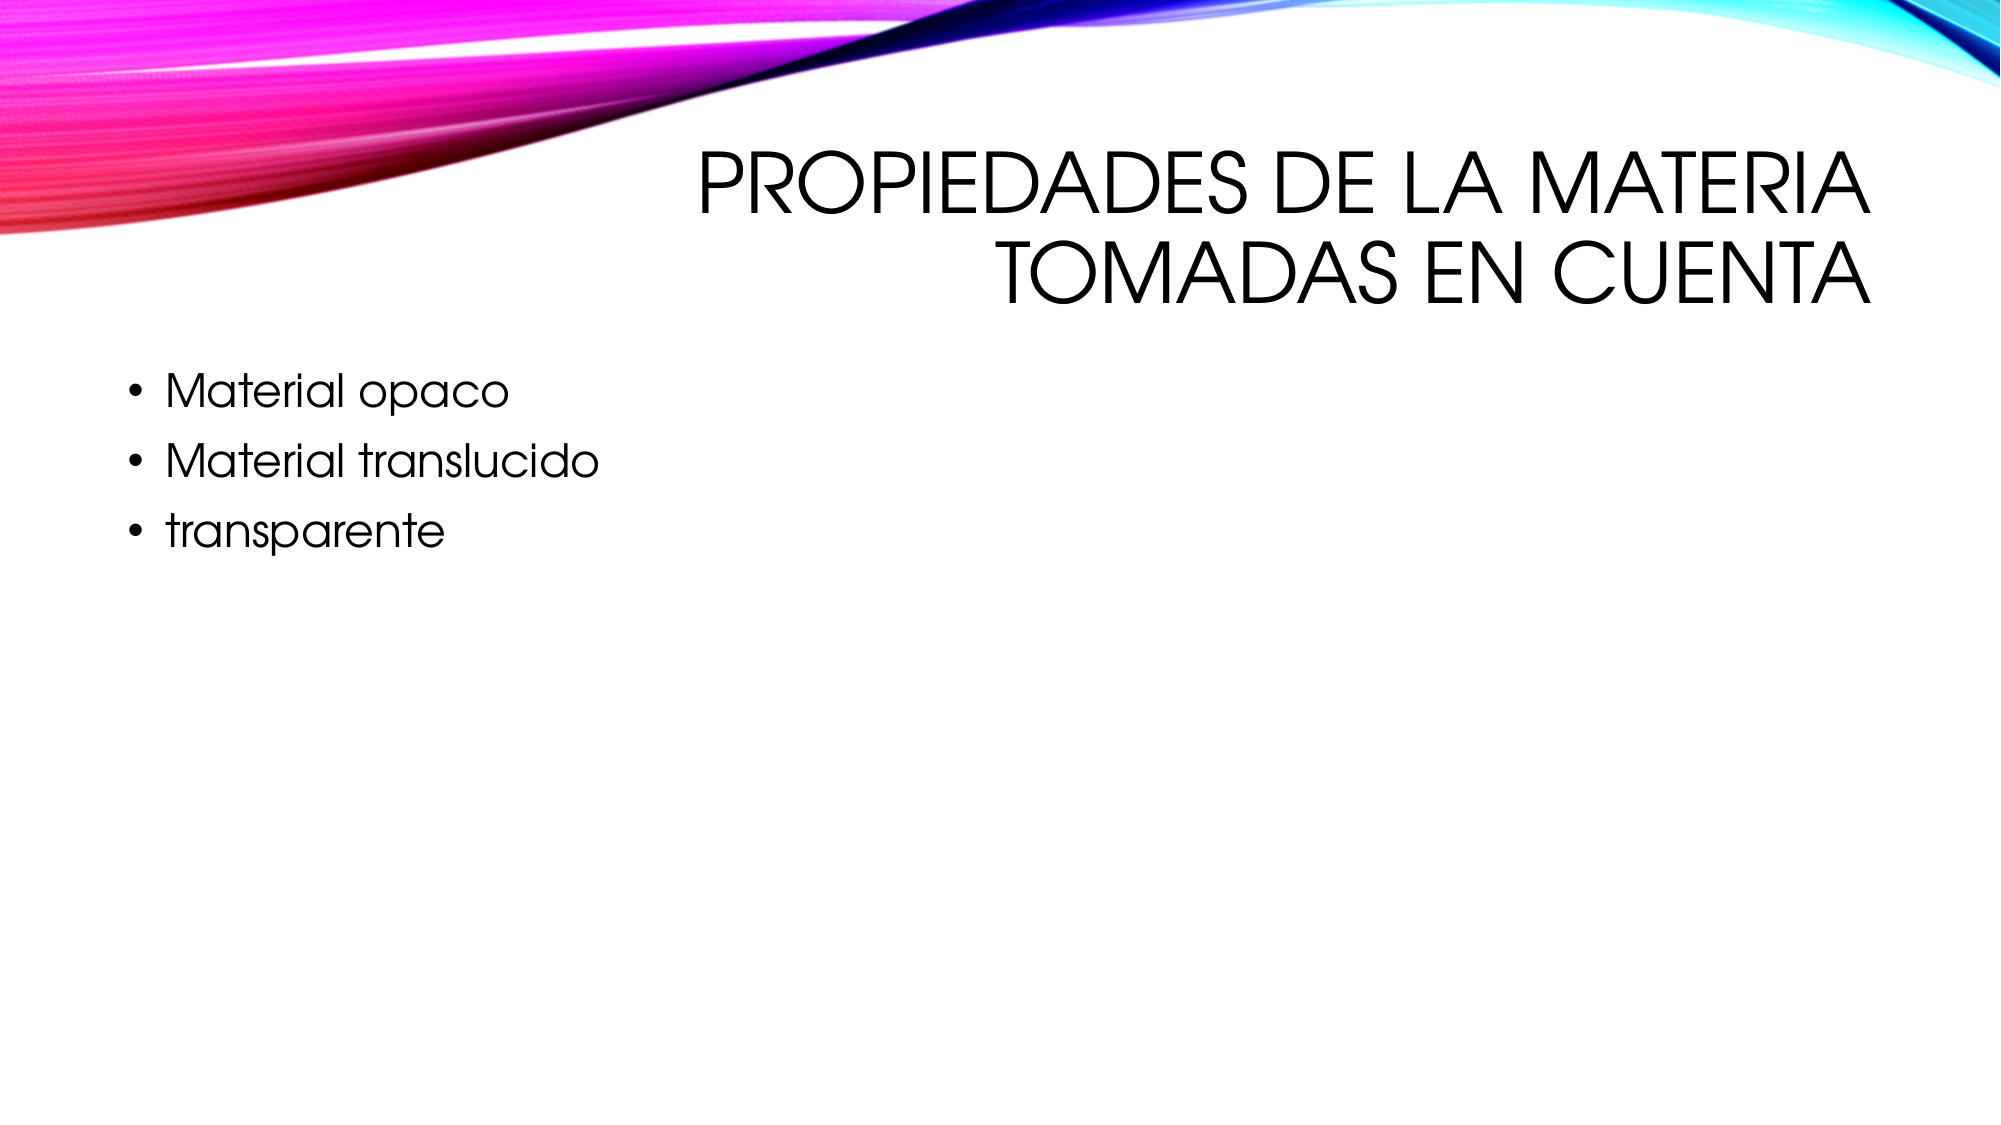

# Propiedades de la materia tomadas en cuenta
Material opaco
Material translucido
transparente